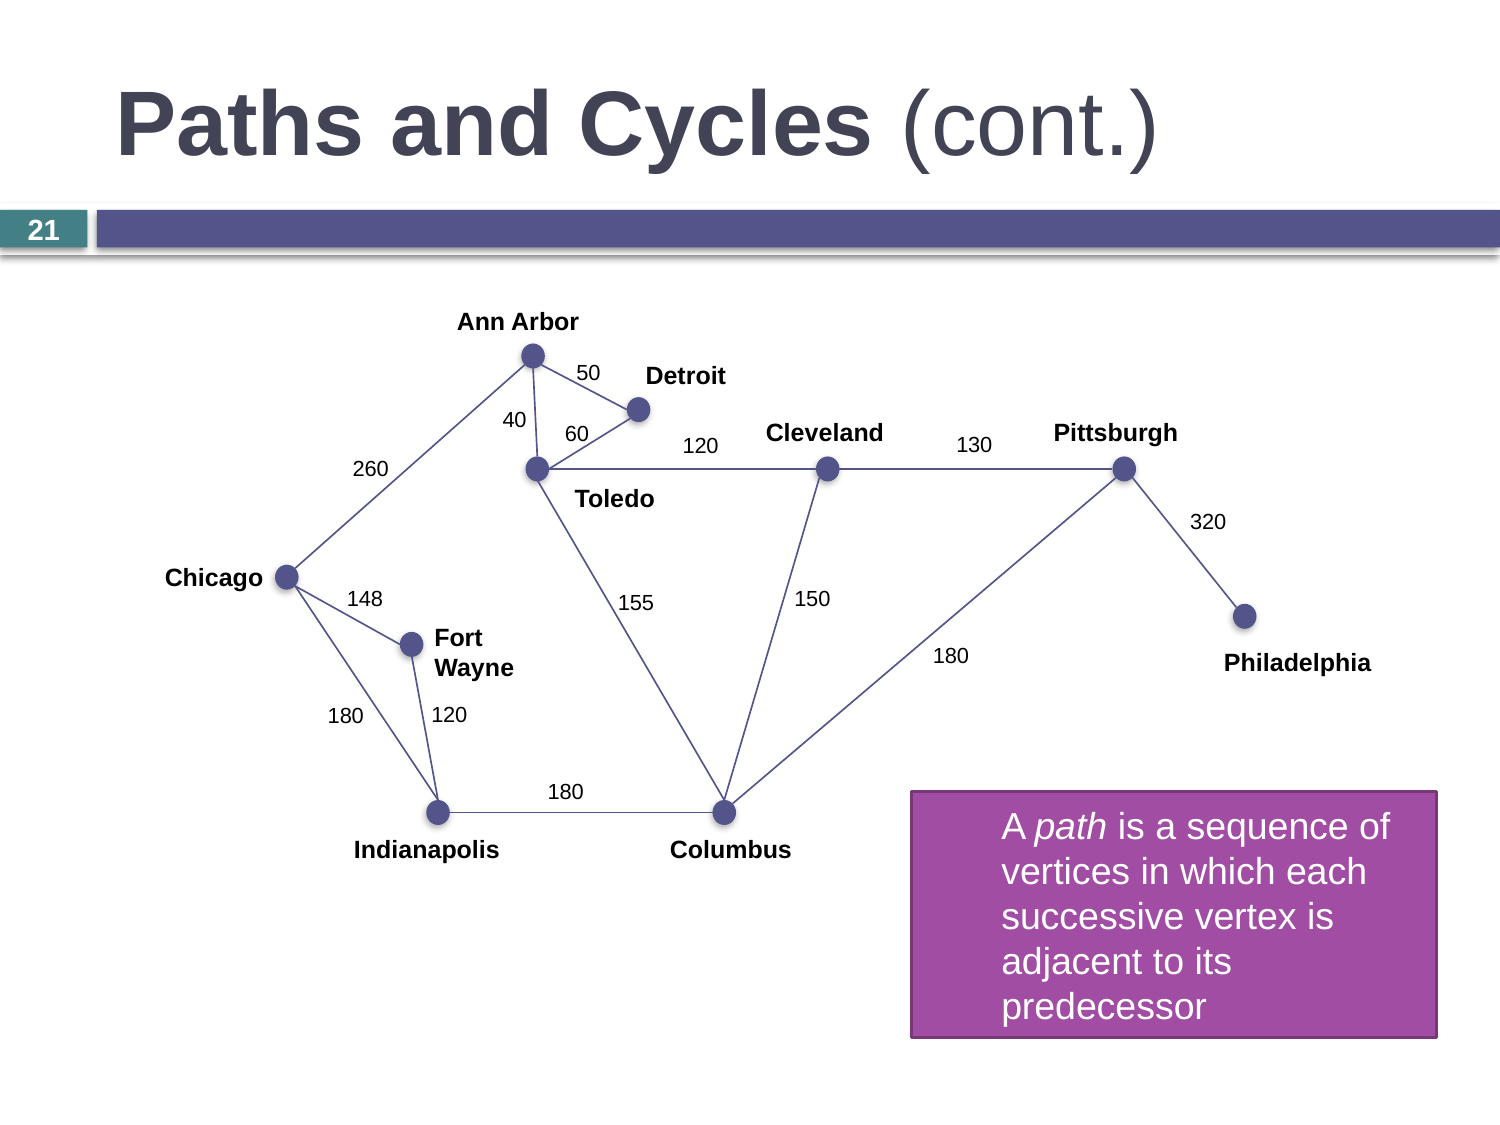

# Paths and Cycles (cont.)
21
Ann Arbor

50
Detroit

40
Cleveland
Pittsburgh
60
130
120
260

Toledo
320
Chicago

148
150
155

Fort
Wayne

180
Philadelphia
120
180
180
A path is a sequence of vertices in which each successive vertex is adjacent to its predecessor

Indianapolis
Columbus